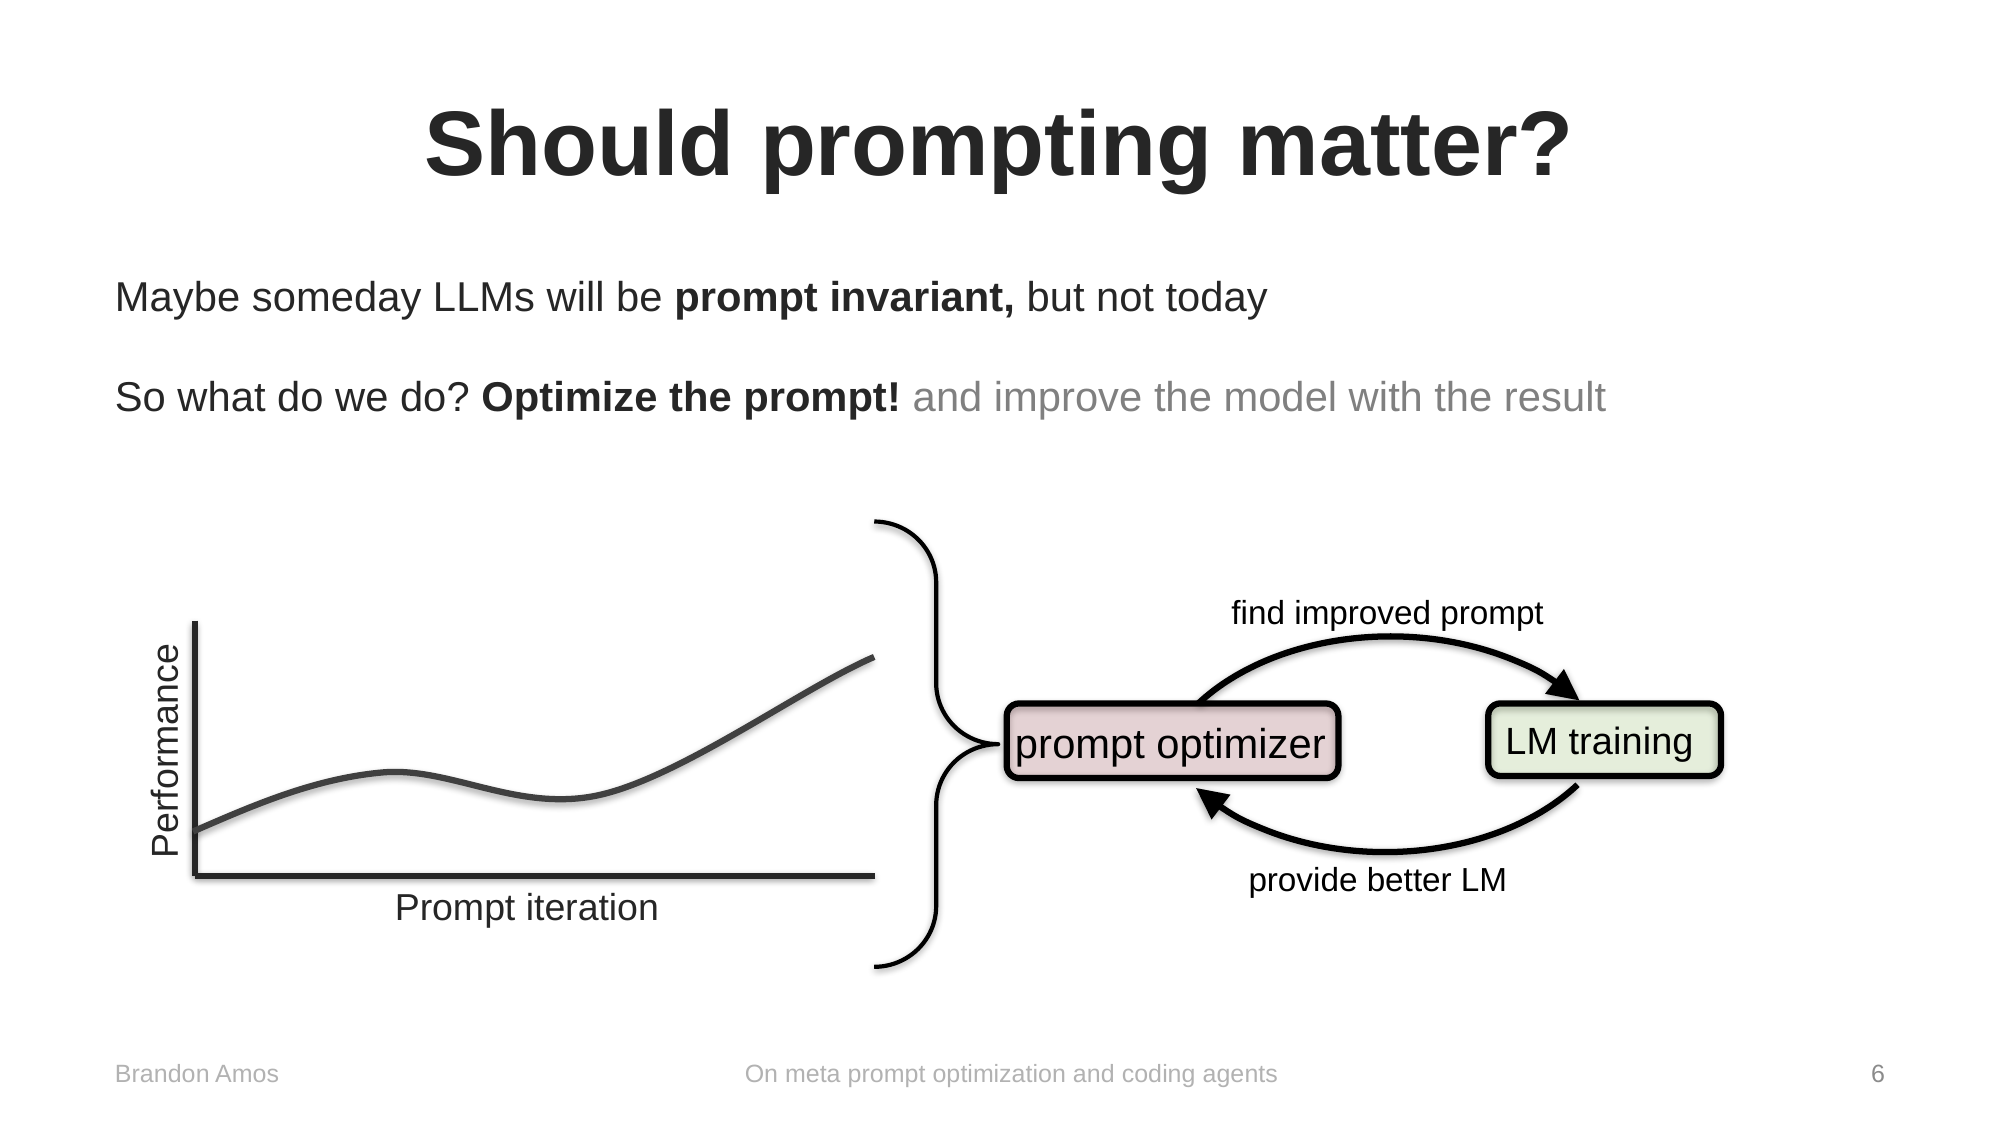

# Should prompting matter?
Maybe someday LLMs will be prompt invariant, but not today

So what do we do? Optimize the prompt! and improve the model with the result

find improved prompt

prompt optimizer
LM training
provide better LM

Performance
Prompt iteration
On meta prompt optimization and coding agents
Brandon Amos
6